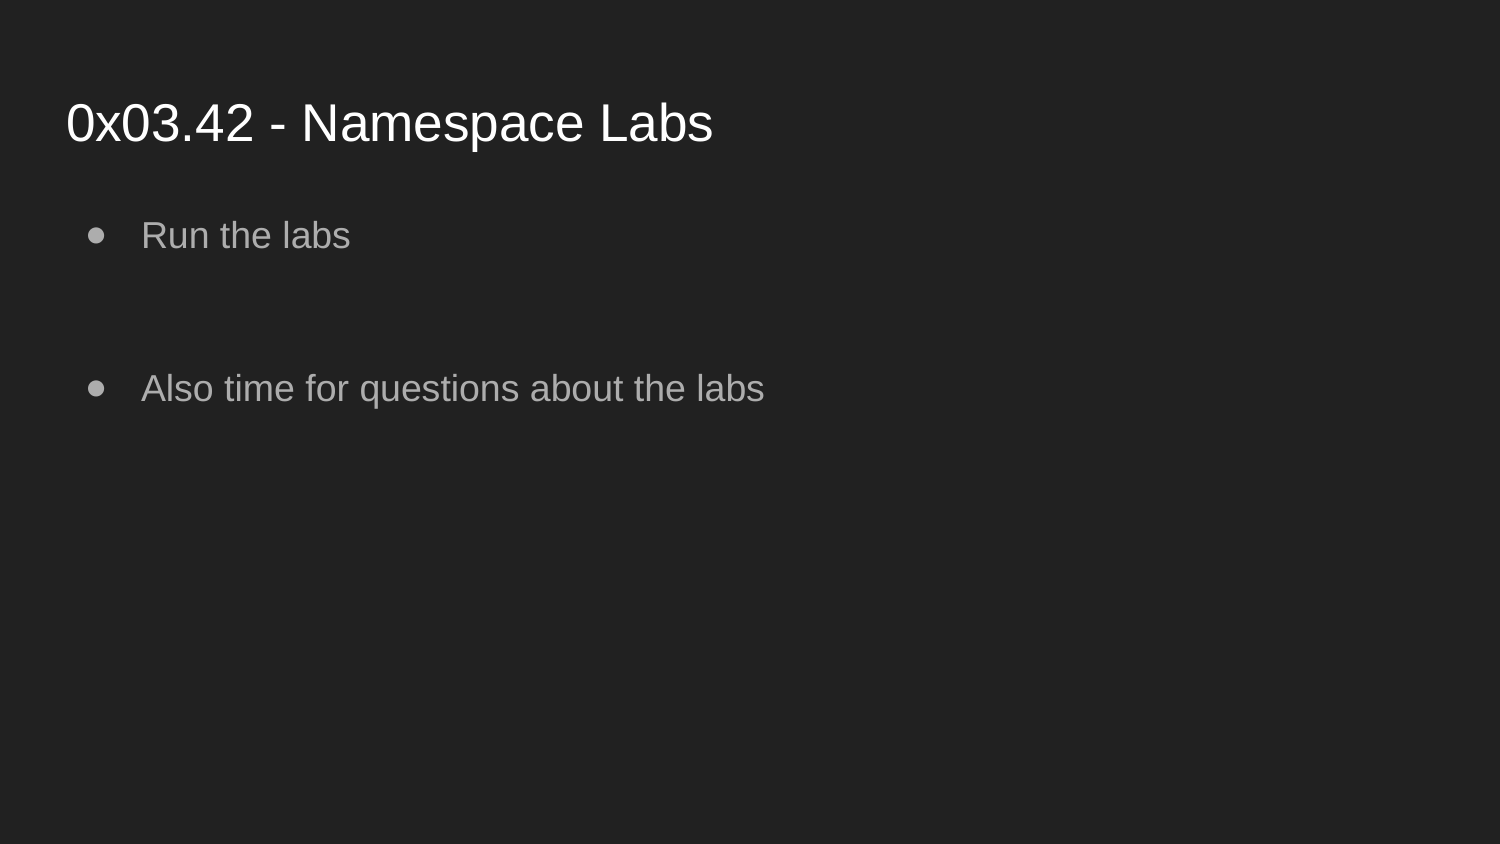

# 0x03.42 - Namespace Labs
Run the labs

Also time for questions about the labs